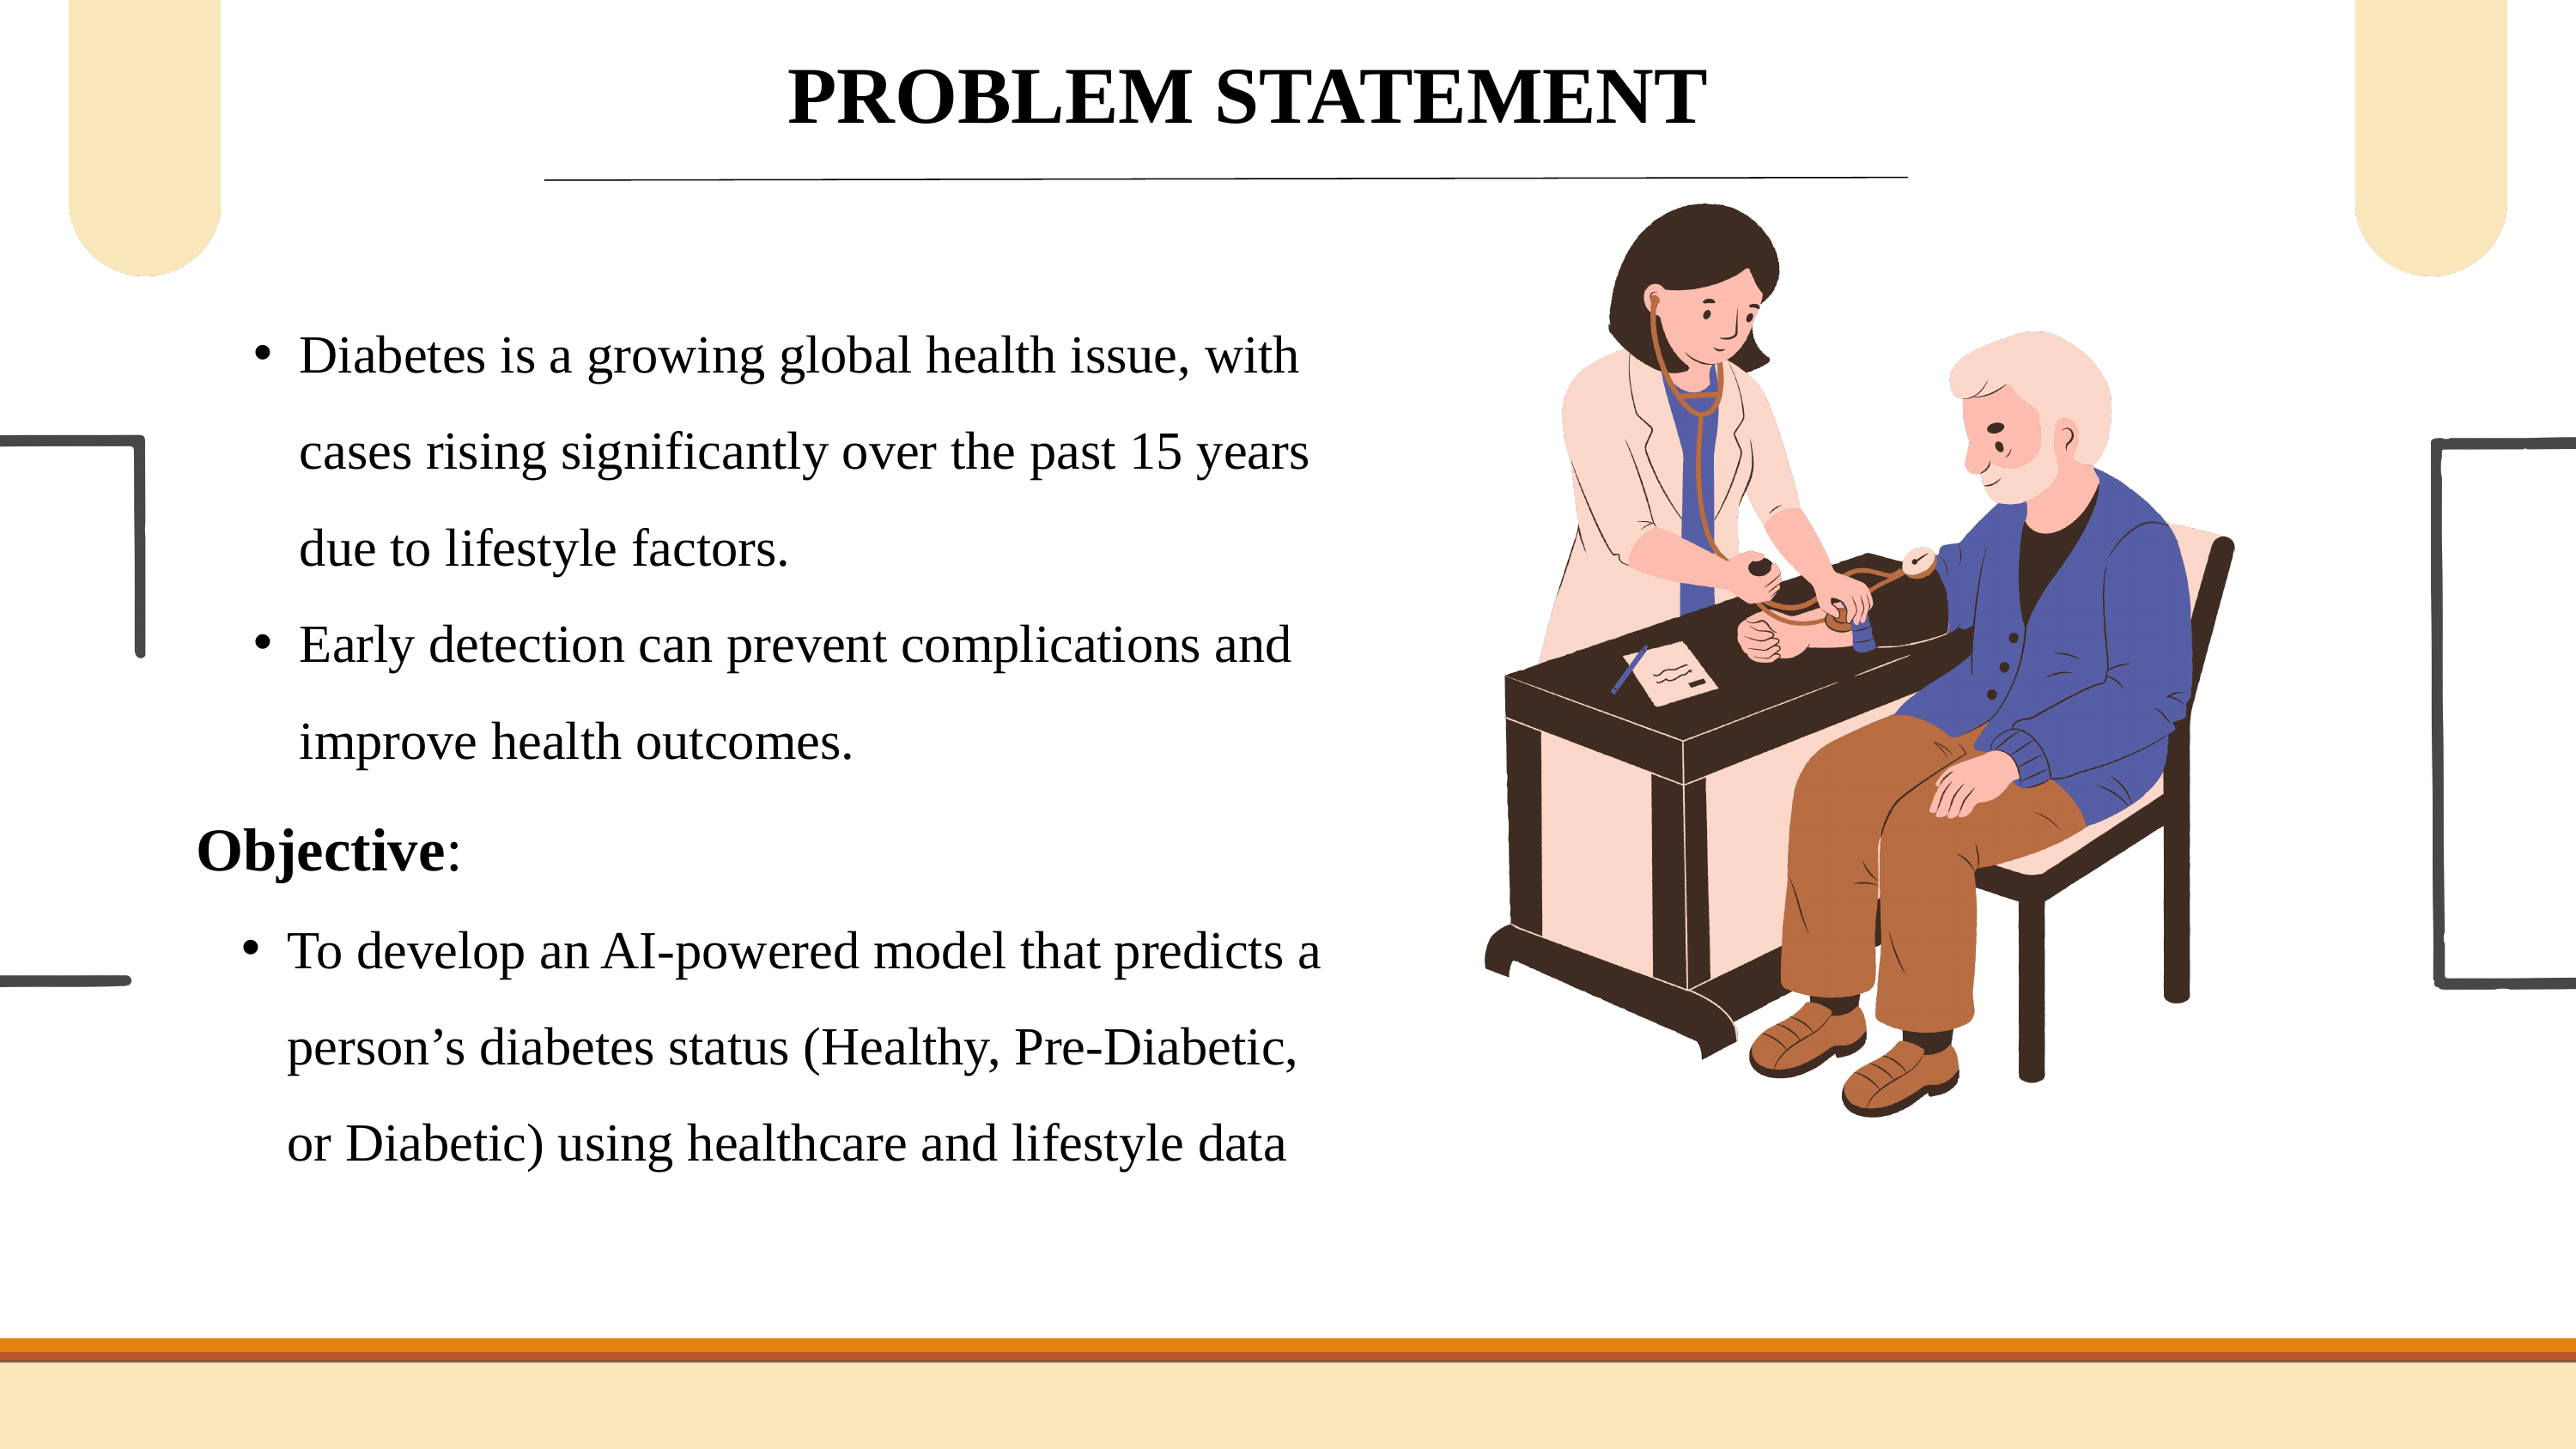

PROBLEM STATEMENT

Diabetes is a growing global health issue, with cases rising significantly over the past 15 years due to lifestyle factors.
Early detection can prevent complications and improve health outcomes.

Objective:
To develop an AI-powered model that predicts a person’s diabetes status (Healthy, Pre-Diabetic, or Diabetic) using healthcare and lifestyle data